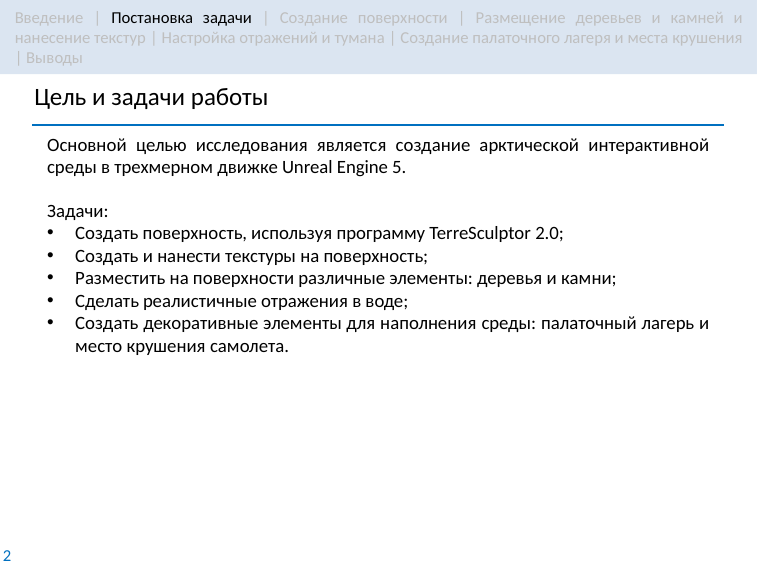

Введение | Постановка задачи | Создание поверхности | Размещение деревьев и камней и нанесение текстур | Настройка отражений и тумана | Создание палаточного лагеря и места крушения | Выводы
# Цель и задачи работы
Основной целью исследования является создание арктической интерактивной среды в трехмерном движке Unreal Engine 5.
Задачи:
Создать поверхность, используя программу TerreSculptor 2.0;
Создать и нанести текстуры на поверхность;
Разместить на поверхности различные элементы: деревья и камни;
Сделать реалистичные отражения в воде;
Создать декоративные элементы для наполнения среды: палаточный лагерь и место крушения самолета.
2